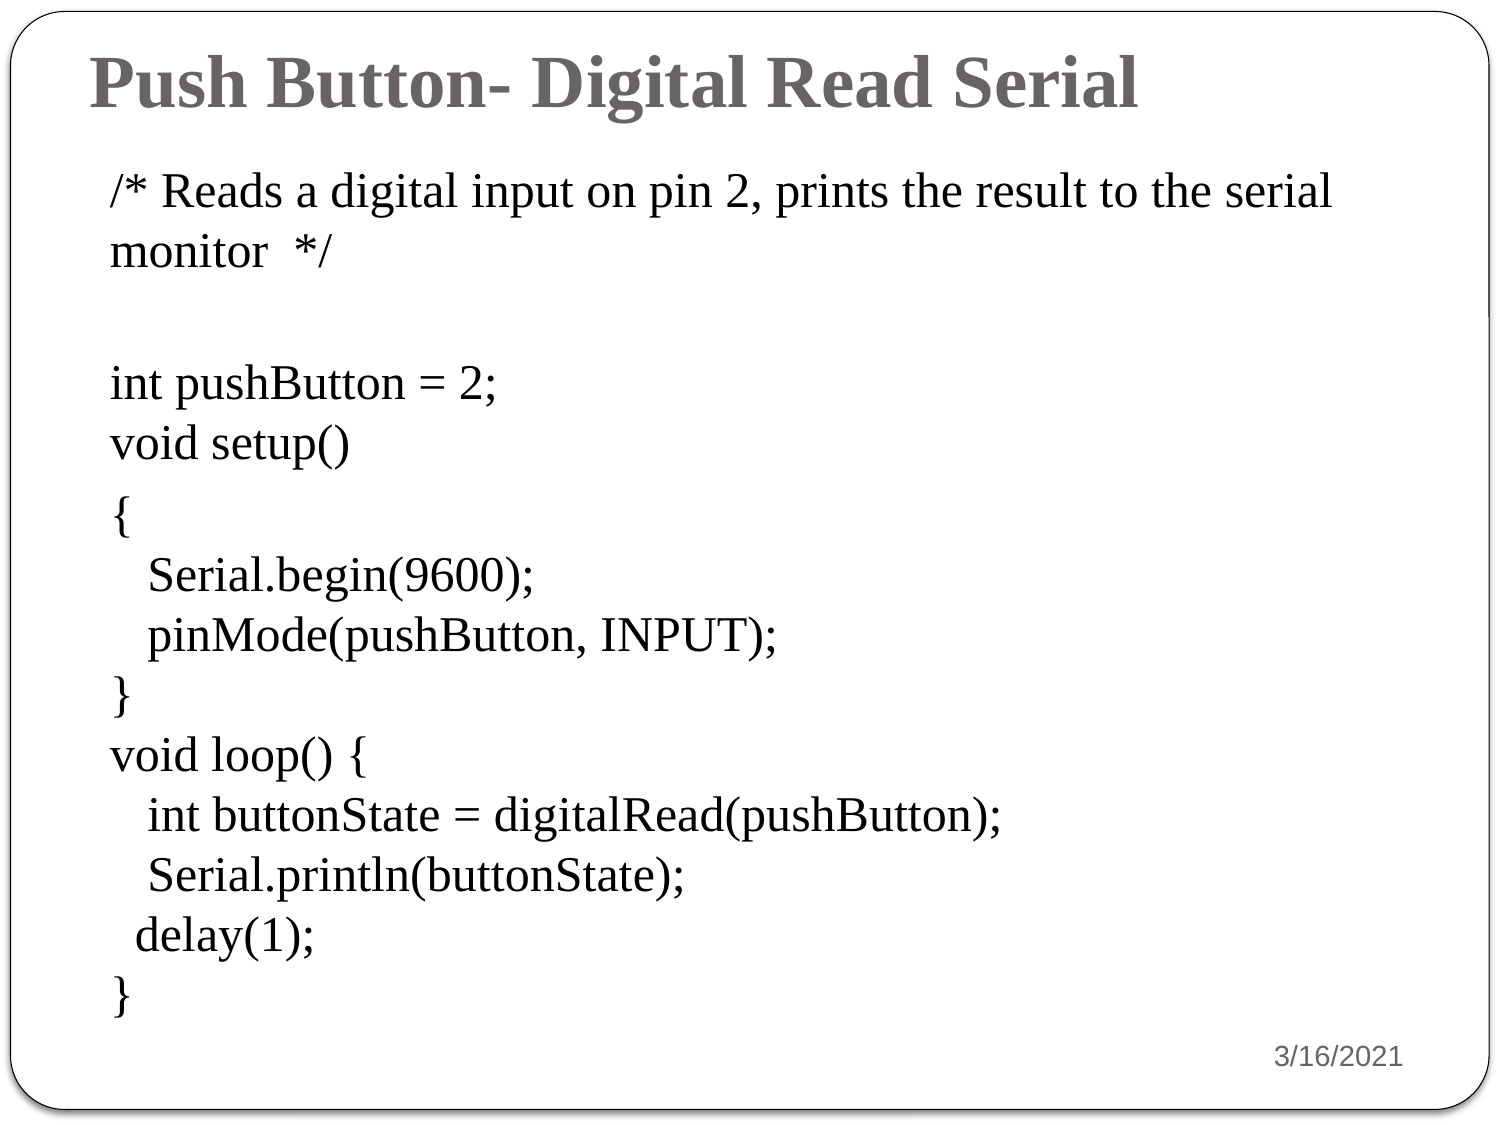

# Push Button- Digital Read Serial
	/* Reads a digital input on pin 2, prints the result to the serial monitor  */
int pushButton = 2;
void setup()
	{
   Serial.begin(9600);
   pinMode(pushButton, INPUT);
}
void loop() {
   int buttonState = digitalRead(pushButton);
   Serial.println(buttonState);
  delay(1);        
}
3/16/2021